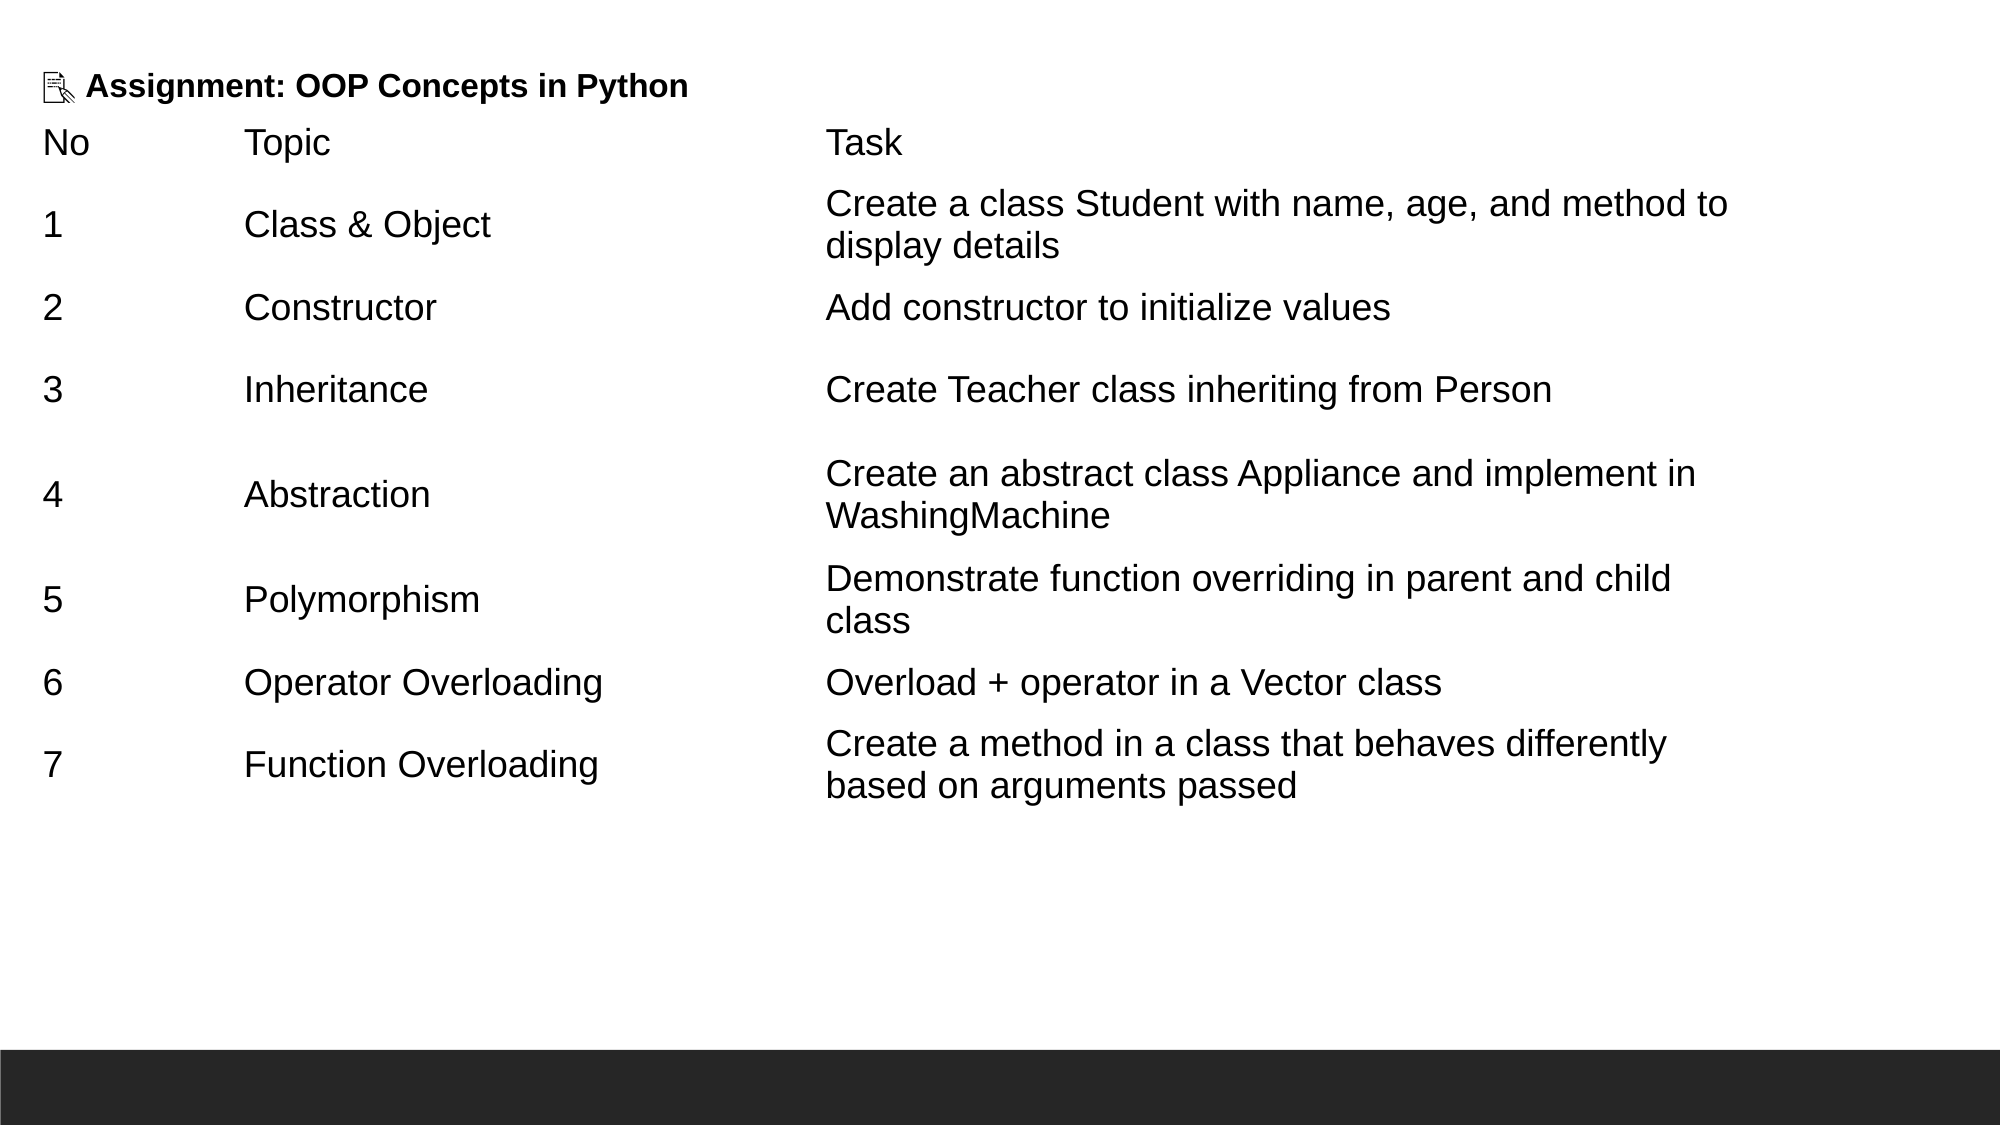

📝 Assignment: OOP Concepts in Python
| No | Topic | Task |
| --- | --- | --- |
| 1 | Class & Object | Create a class Student with name, age, and method to display details |
| 2 | Constructor | Add constructor to initialize values |
| 3 | Inheritance | Create Teacher class inheriting from Person |
| 4 | Abstraction | Create an abstract class Appliance and implement in WashingMachine |
| 5 | Polymorphism | Demonstrate function overriding in parent and child class |
| 6 | Operator Overloading | Overload + operator in a Vector class |
| 7 | Function Overloading | Create a method in a class that behaves differently based on arguments passed |